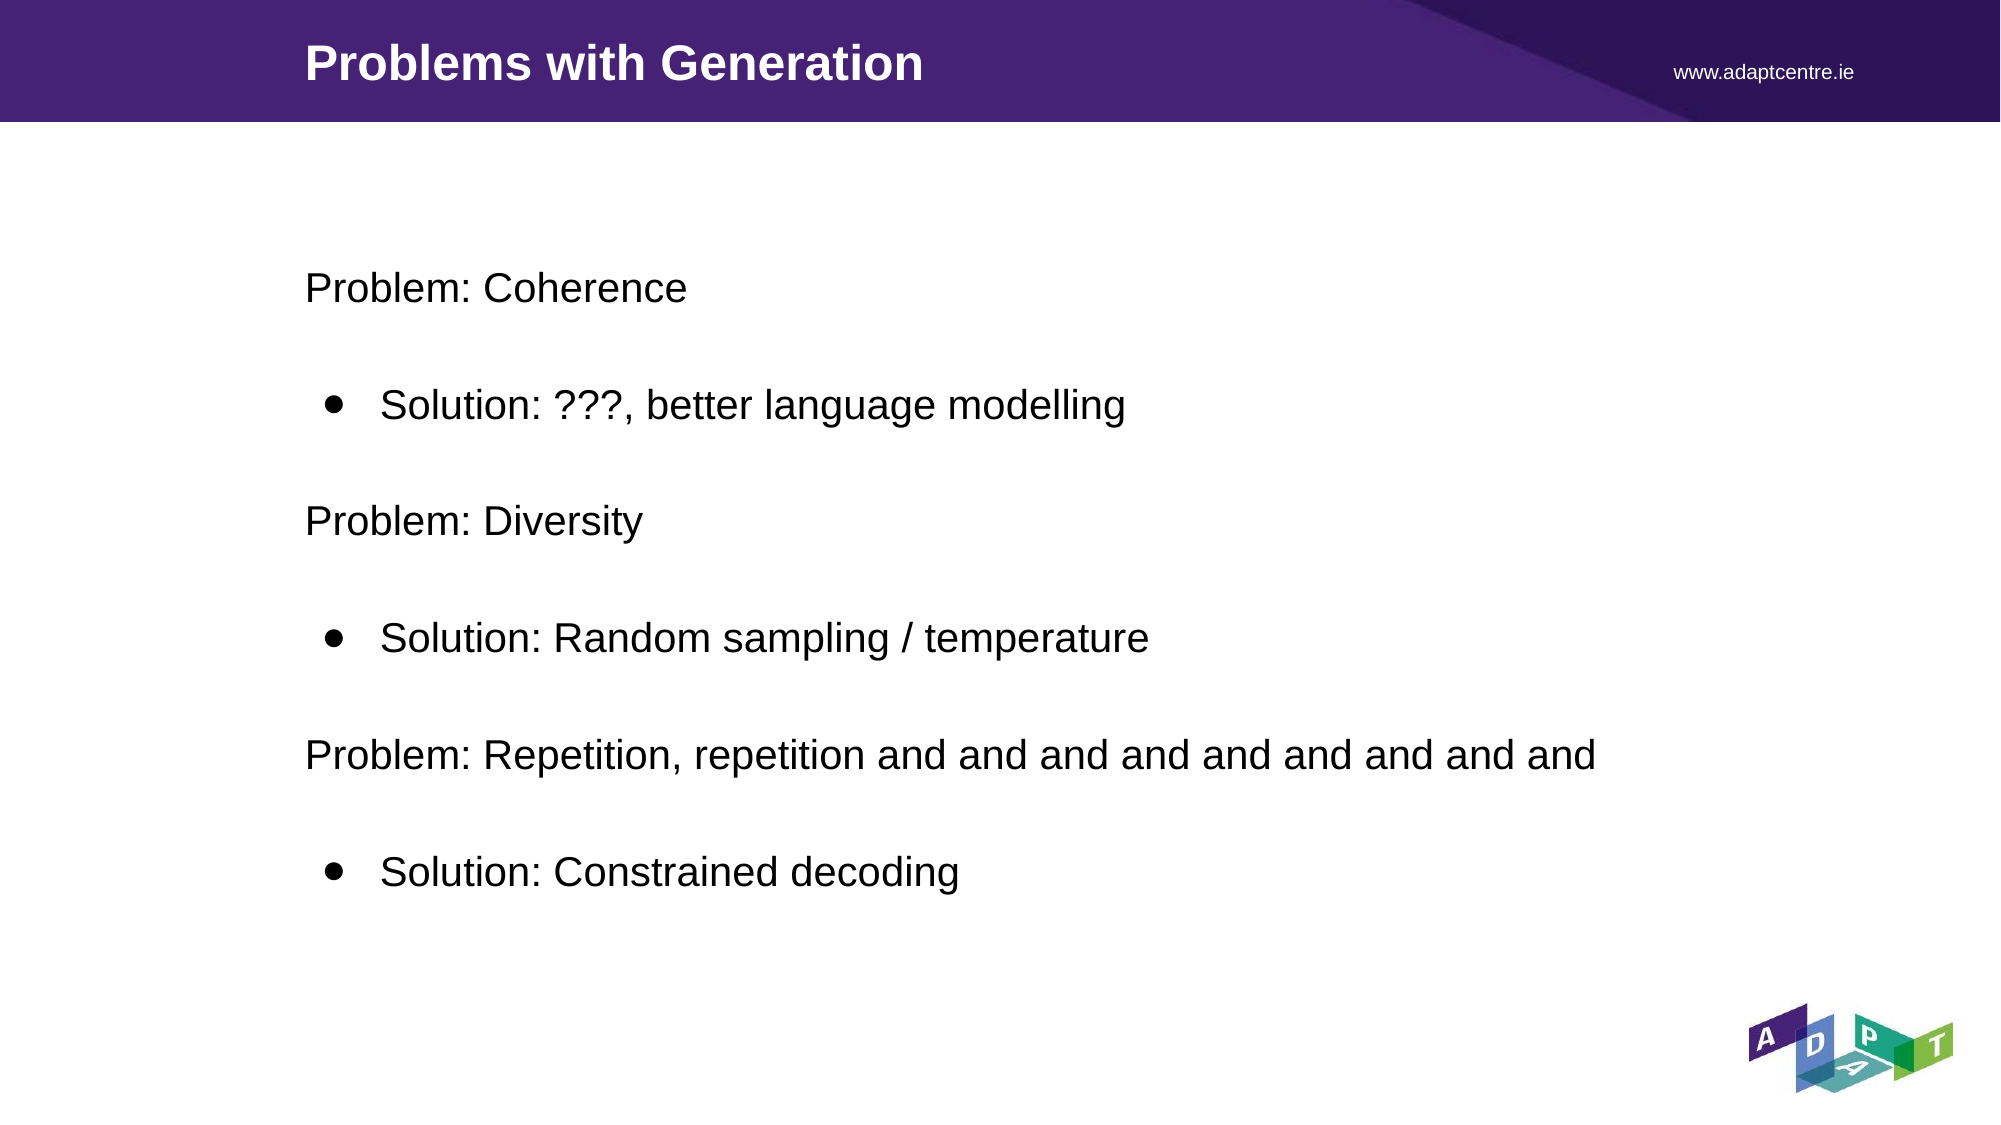

Problems with Generation
Problem: Coherence

Solution: ???, better language modelling

Problem: Diversity

Solution: Random sampling / temperature

Problem: Repetition, repetition and and and and and and and and and

Solution: Constrained decoding